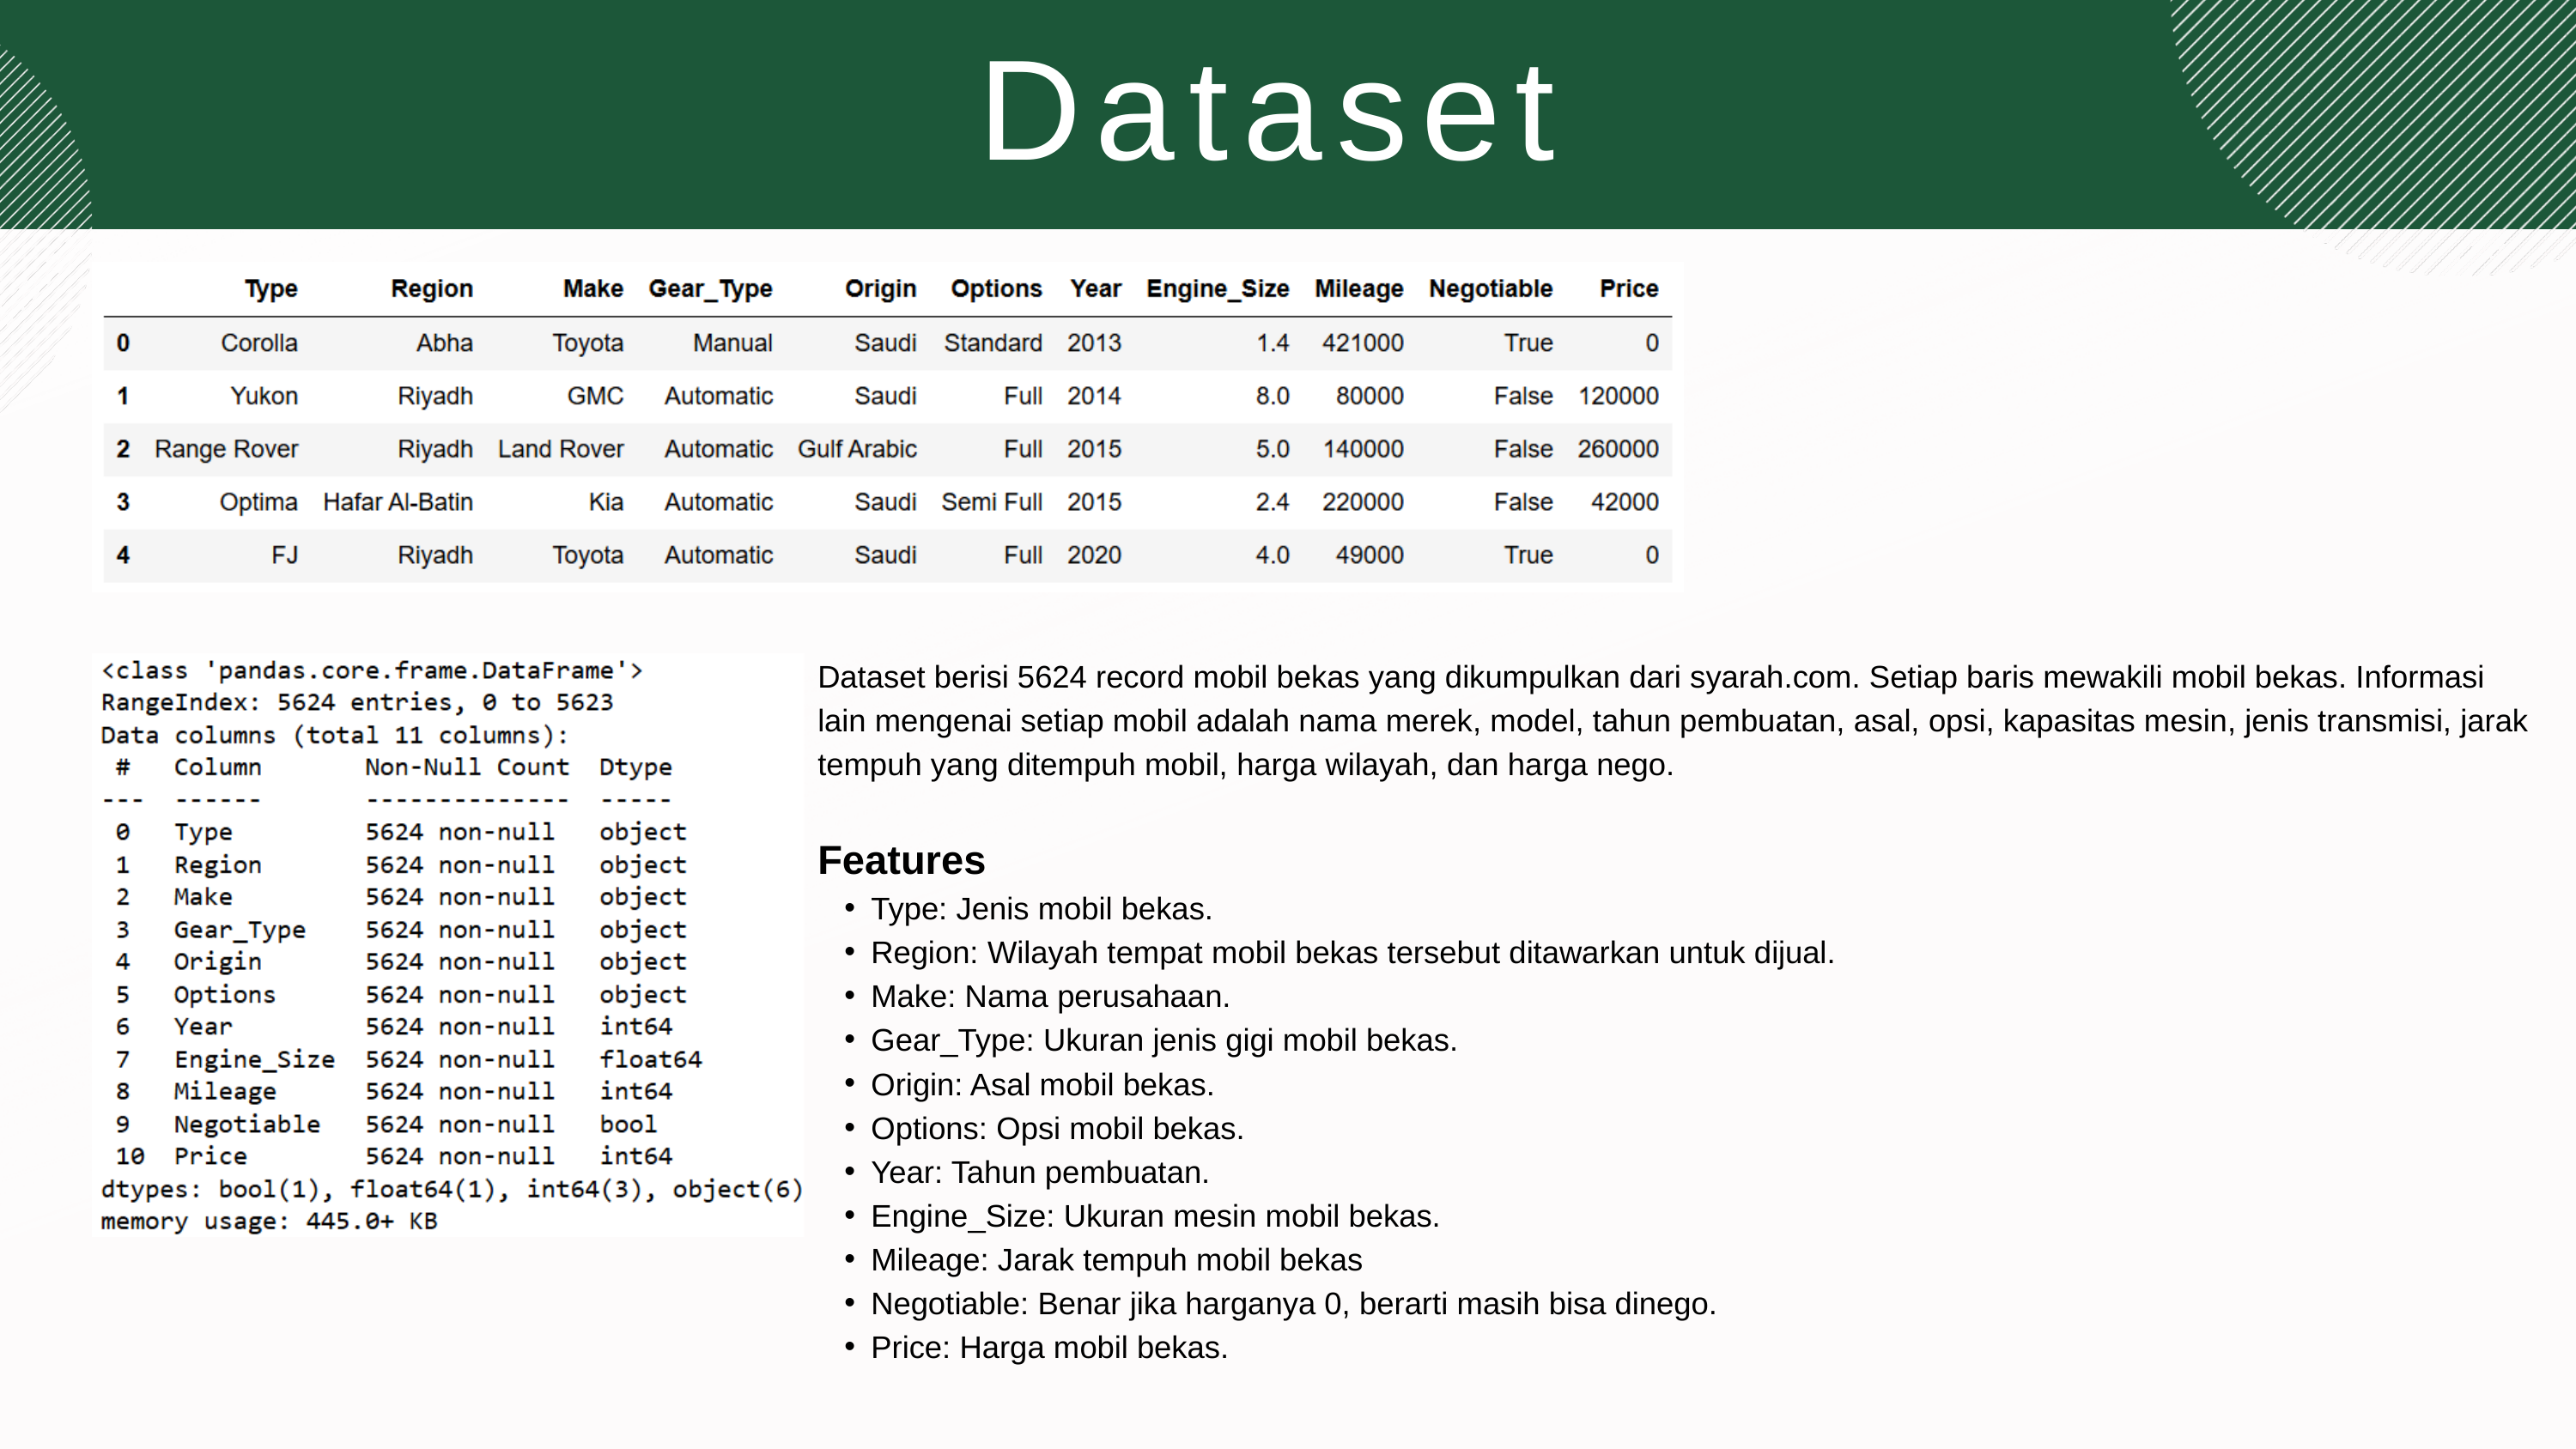

Dataset

Dataset berisi 5624 record mobil bekas yang dikumpulkan dari syarah.com. Setiap baris mewakili mobil bekas. Informasi lain mengenai setiap mobil adalah nama merek, model, tahun pembuatan, asal, opsi, kapasitas mesin, jenis transmisi, jarak tempuh yang ditempuh mobil, harga wilayah, dan harga nego.

Features
Type: Jenis mobil bekas.
Region: Wilayah tempat mobil bekas tersebut ditawarkan untuk dijual.
Make: Nama perusahaan.
Gear_Type: Ukuran jenis gigi mobil bekas.
Origin: Asal mobil bekas.
Options: Opsi mobil bekas.
Year: Tahun pembuatan.
Engine_Size: Ukuran mesin mobil bekas.
Mileage: Jarak tempuh mobil bekas
Negotiable: Benar jika harganya 0, berarti masih bisa dinego.
Price: Harga mobil bekas.